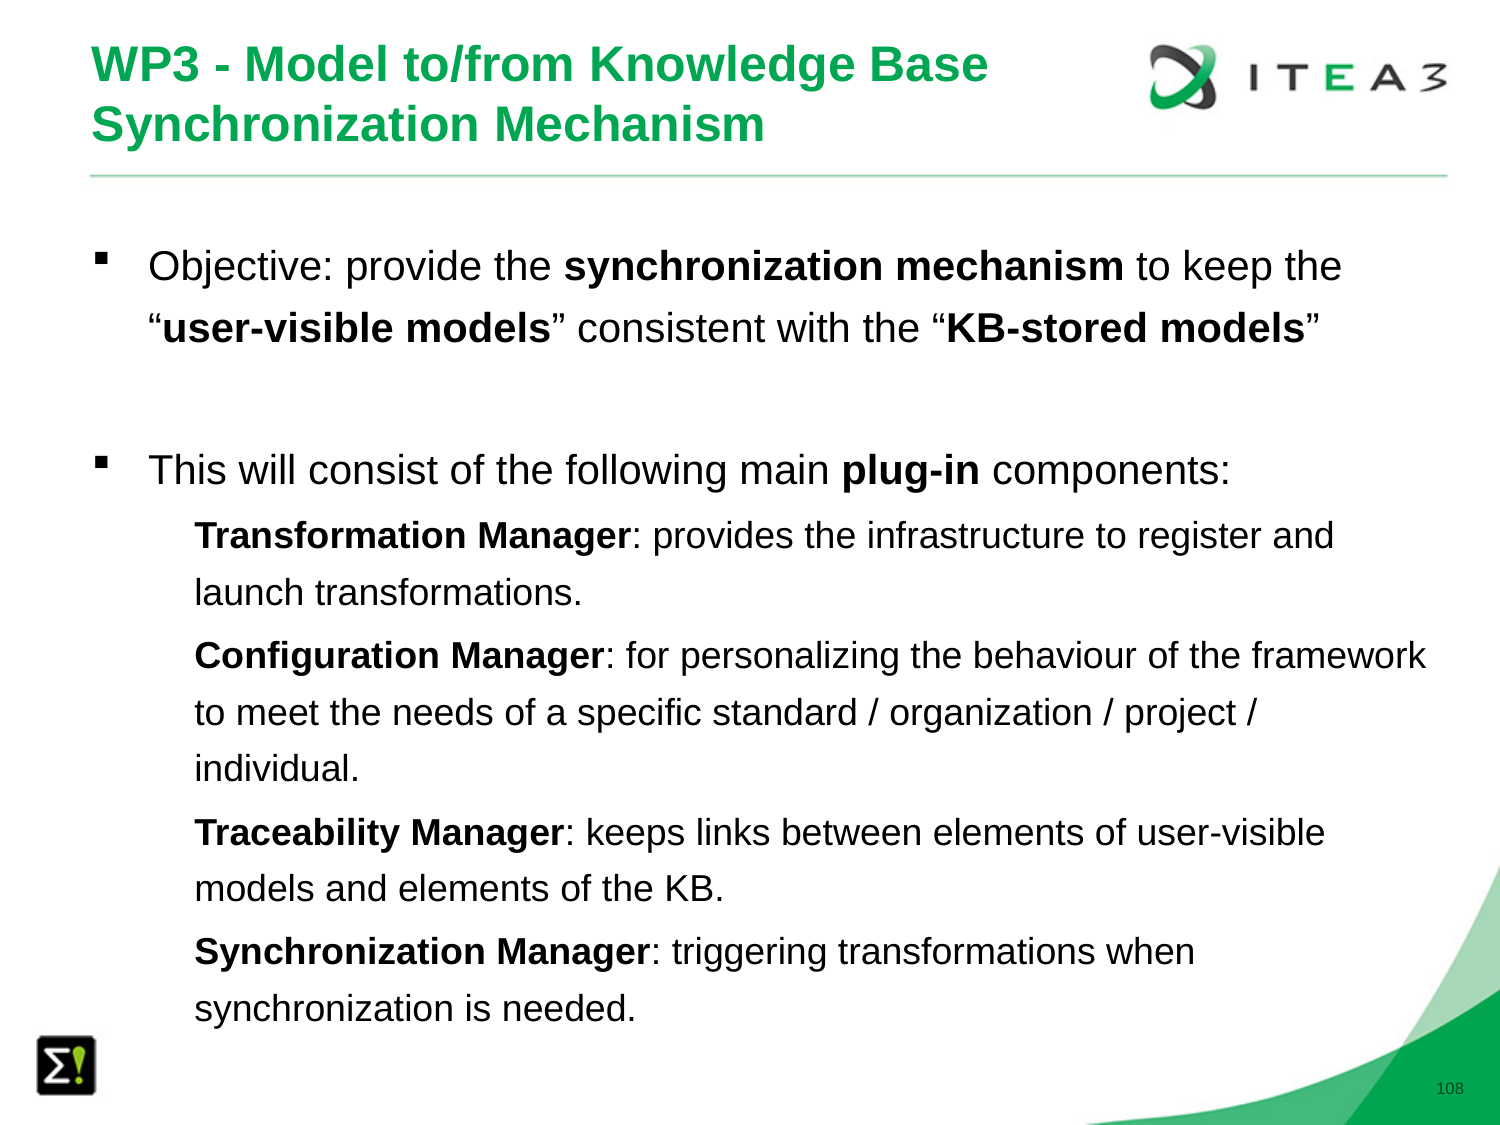

# WP3 - Model to/from Knowledge Base Synchronization Mechanism
Objective: provide the synchronization mechanism to keep the “user-visible models” consistent with the “KB-stored models”

This will consist of the following main plug-in components:
Transformation Manager: provides the infrastructure to register and launch transformations.
Configuration Manager: for personalizing the behaviour of the framework to meet the needs of a specific standard / organization / project / individual.
Traceability Manager: keeps links between elements of user-visible models and elements of the KB.
Synchronization Manager: triggering transformations when synchronization is needed.